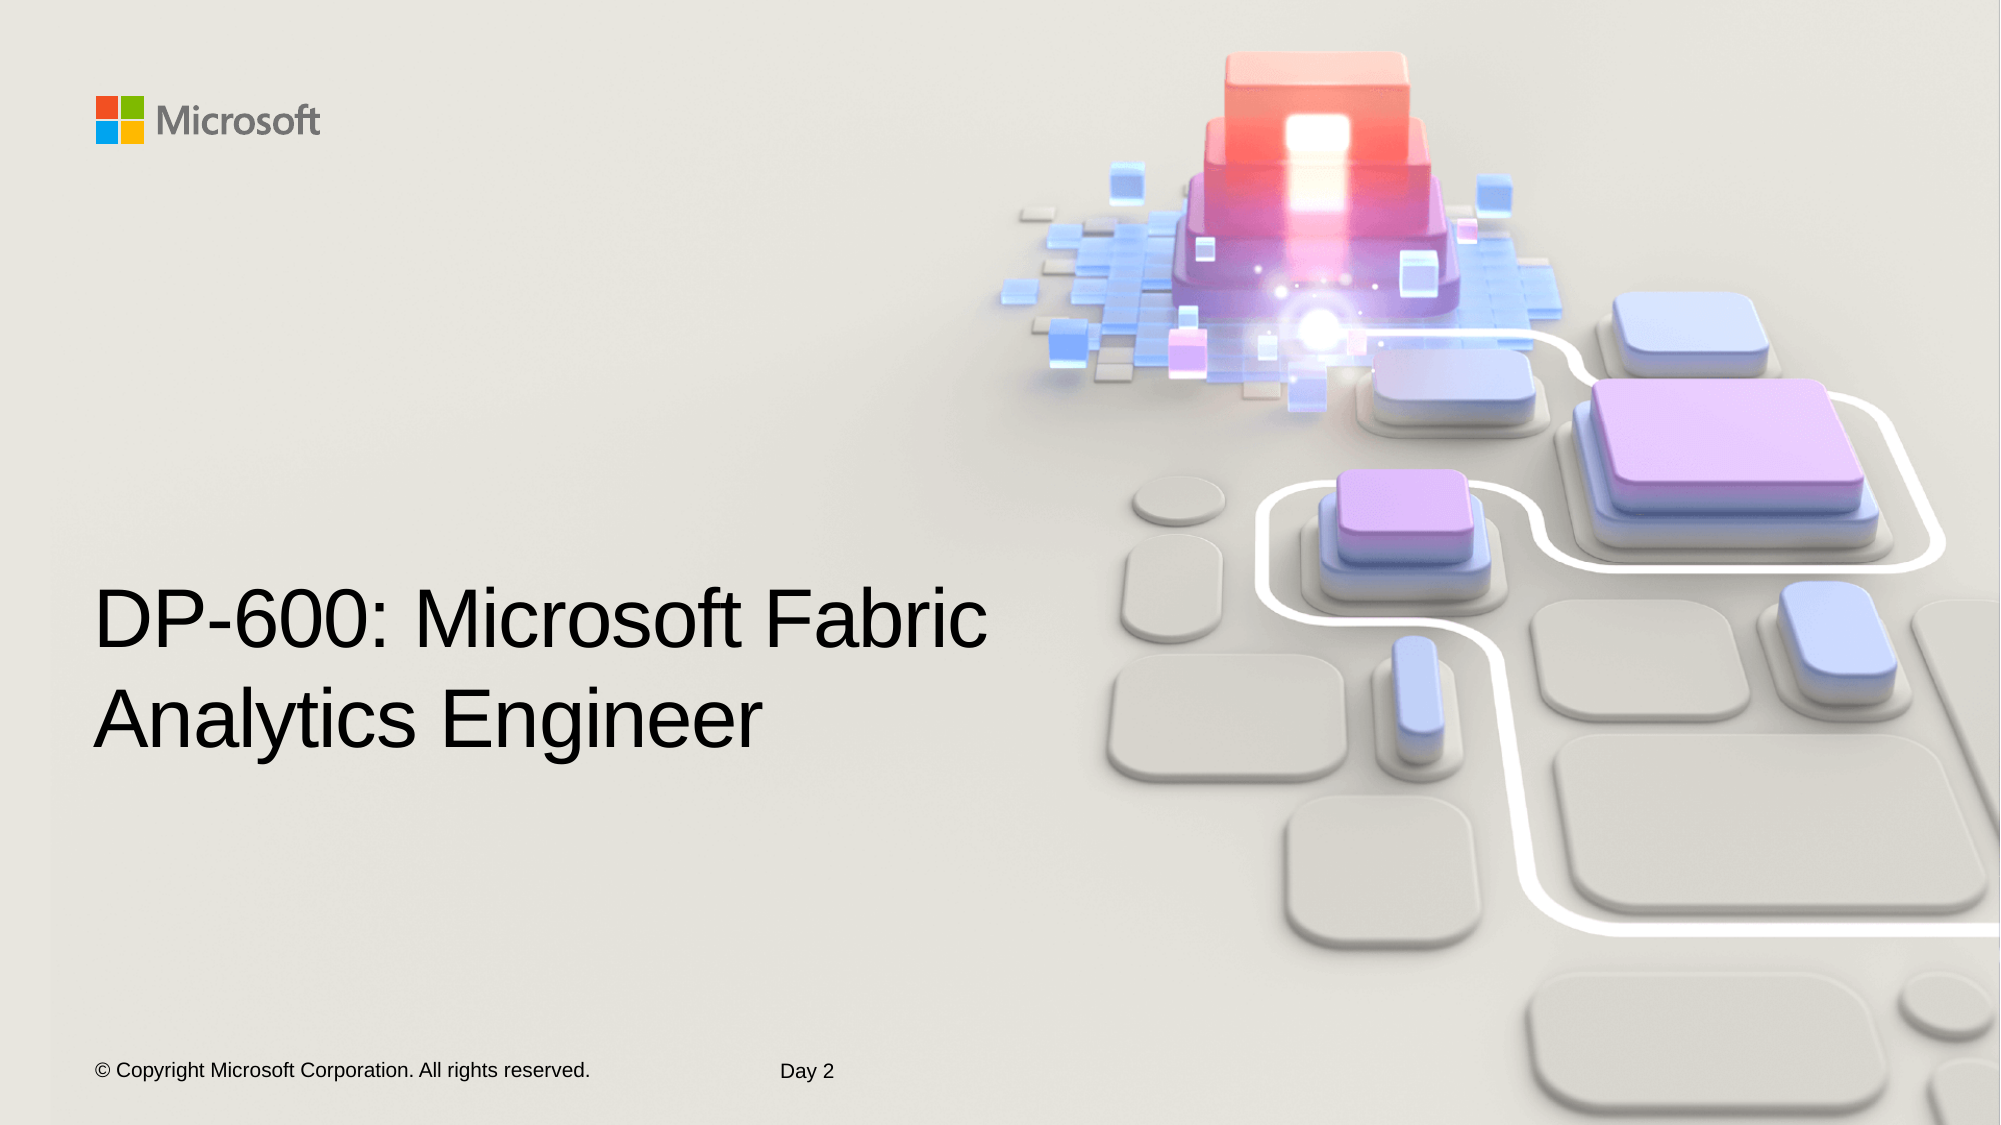

# DP-600: Microsoft Fabric Analytics Engineer
Day 2